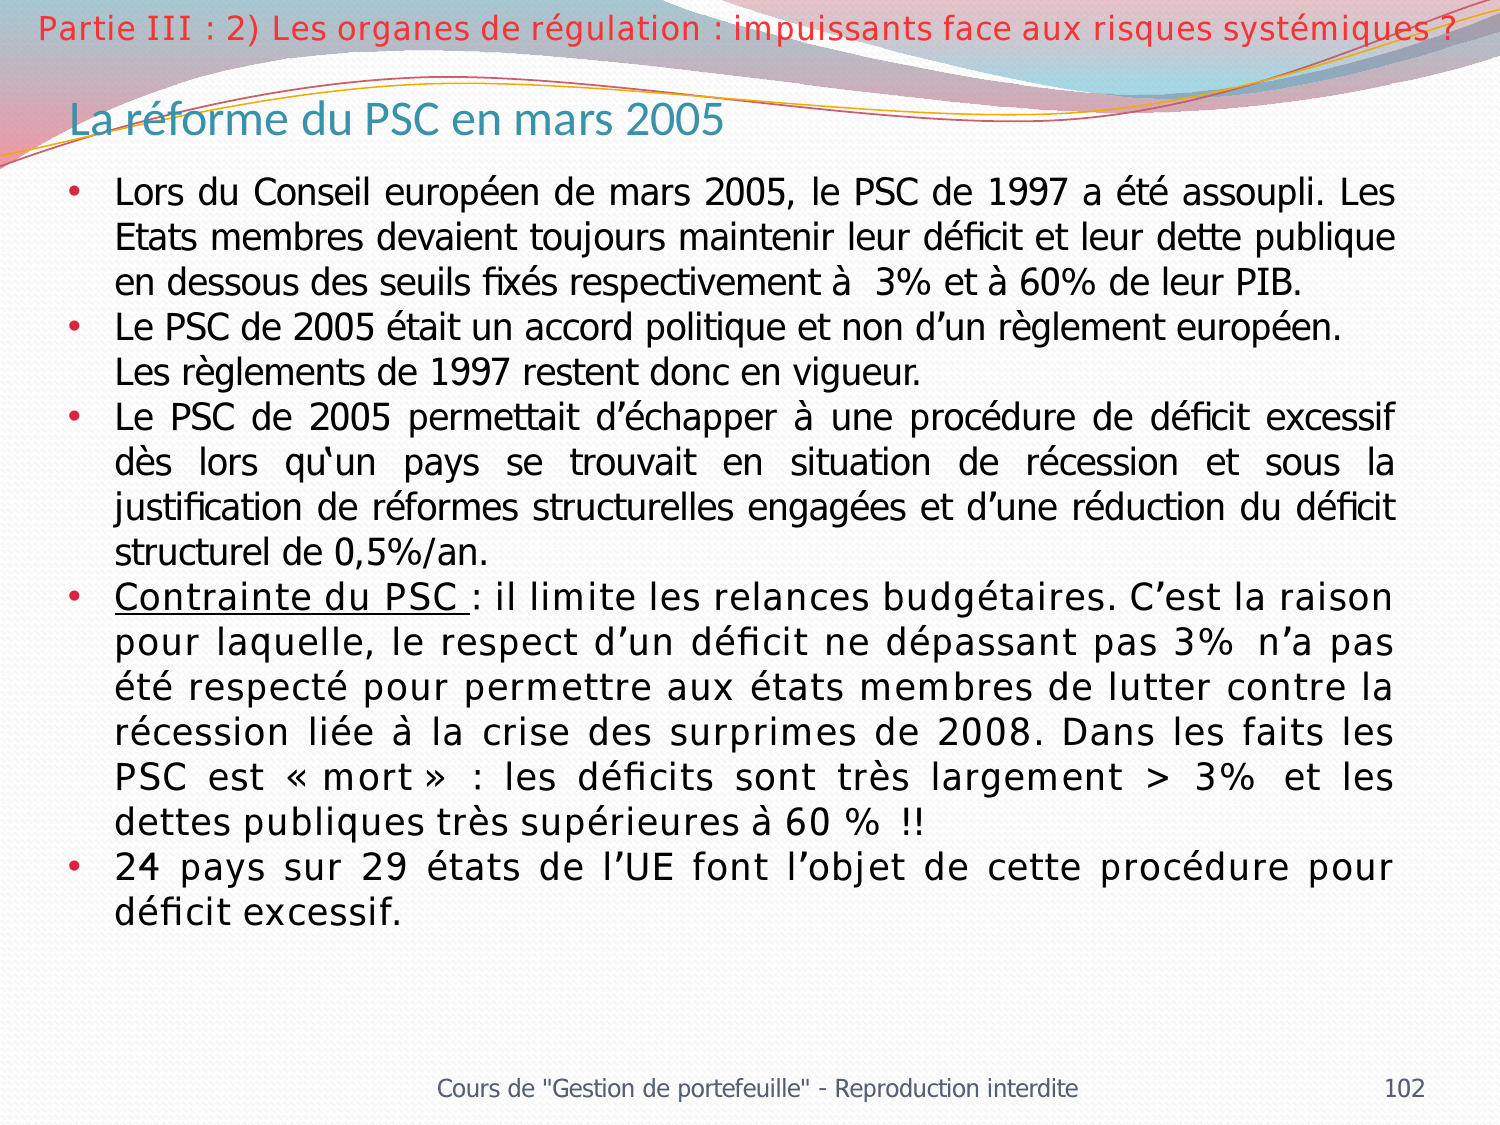

Partie III : 2) Les organes de régulation : impuissants face aux risques systémiques ?
La réforme du PSC en mars 2005
Lors du Conseil européen de mars 2005, le PSC de 1997 a été assoupli. Les Etats membres devaient toujours maintenir leur déficit et leur dette publique en dessous des seuils fixés respectivement à  3% et à 60% de leur PIB.
Le PSC de 2005 était un accord politique et non d’un règlement européen. Les règlements de 1997 restent donc en vigueur.
Le PSC de 2005 permettait d’échapper à une procédure de déficit excessif dès lors qu‘un pays se trouvait en situation de récession et sous la justification de réformes structurelles engagées et d’une réduction du déficit structurel de 0,5%/an.
Contrainte du PSC : il limite les relances budgétaires. C’est la raison pour laquelle, le respect d’un déficit ne dépassant pas 3% n’a pas été respecté pour permettre aux états membres de lutter contre la récession liée à la crise des surprimes de 2008. Dans les faits les PSC est « mort » : les déficits sont très largement > 3% et les dettes publiques très supérieures à 60 % !!
24 pays sur 29 états de l’UE font l’objet de cette procédure pour déficit excessif.

102
Cours de "Gestion de portefeuille" - Reproduction interdite